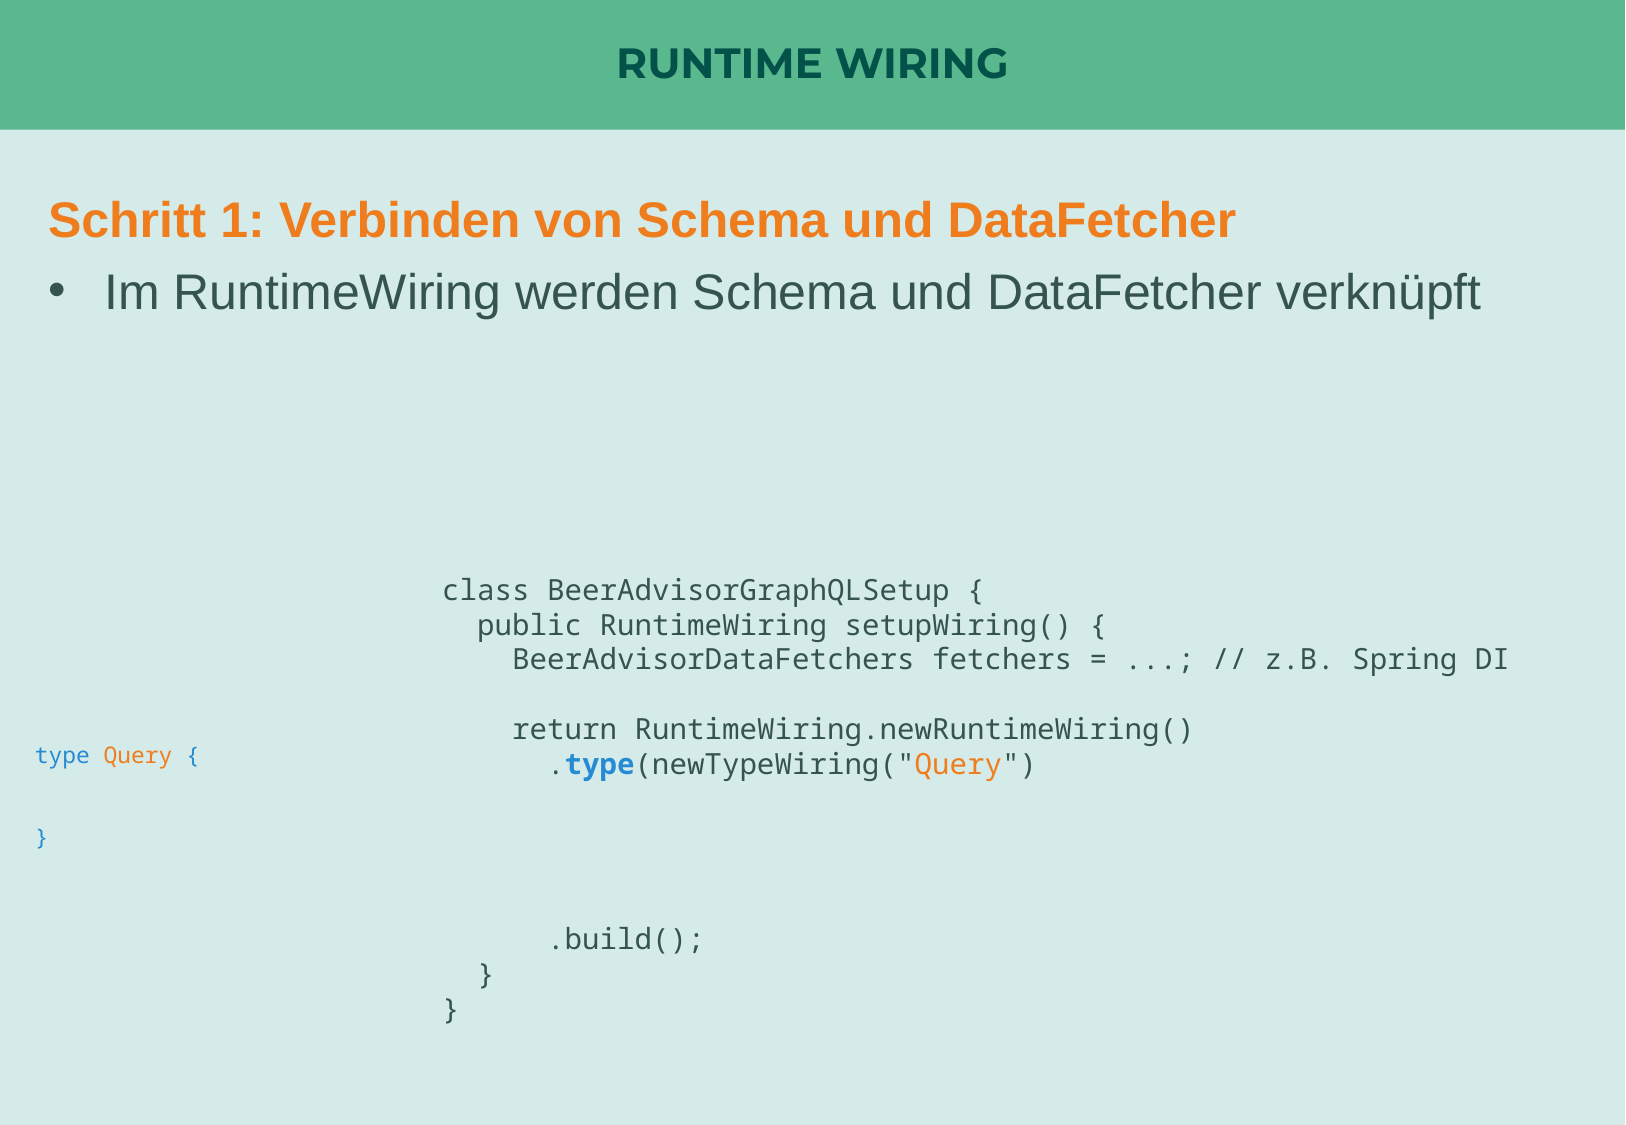

# Runtime Wiring
Schritt 1: Verbinden von Schema und DataFetcher
Im RuntimeWiring werden Schema und DataFetcher verknüpft

class BeerAdvisorGraphQLSetup {
  public RuntimeWiring setupWiring() {
    BeerAdvisorDataFetchers fetchers = ...; // z.B. Spring DI

    return RuntimeWiring.newRuntimeWiring()
      .type(newTypeWiring("Query")

      .build();
  }
}

type Query {

}